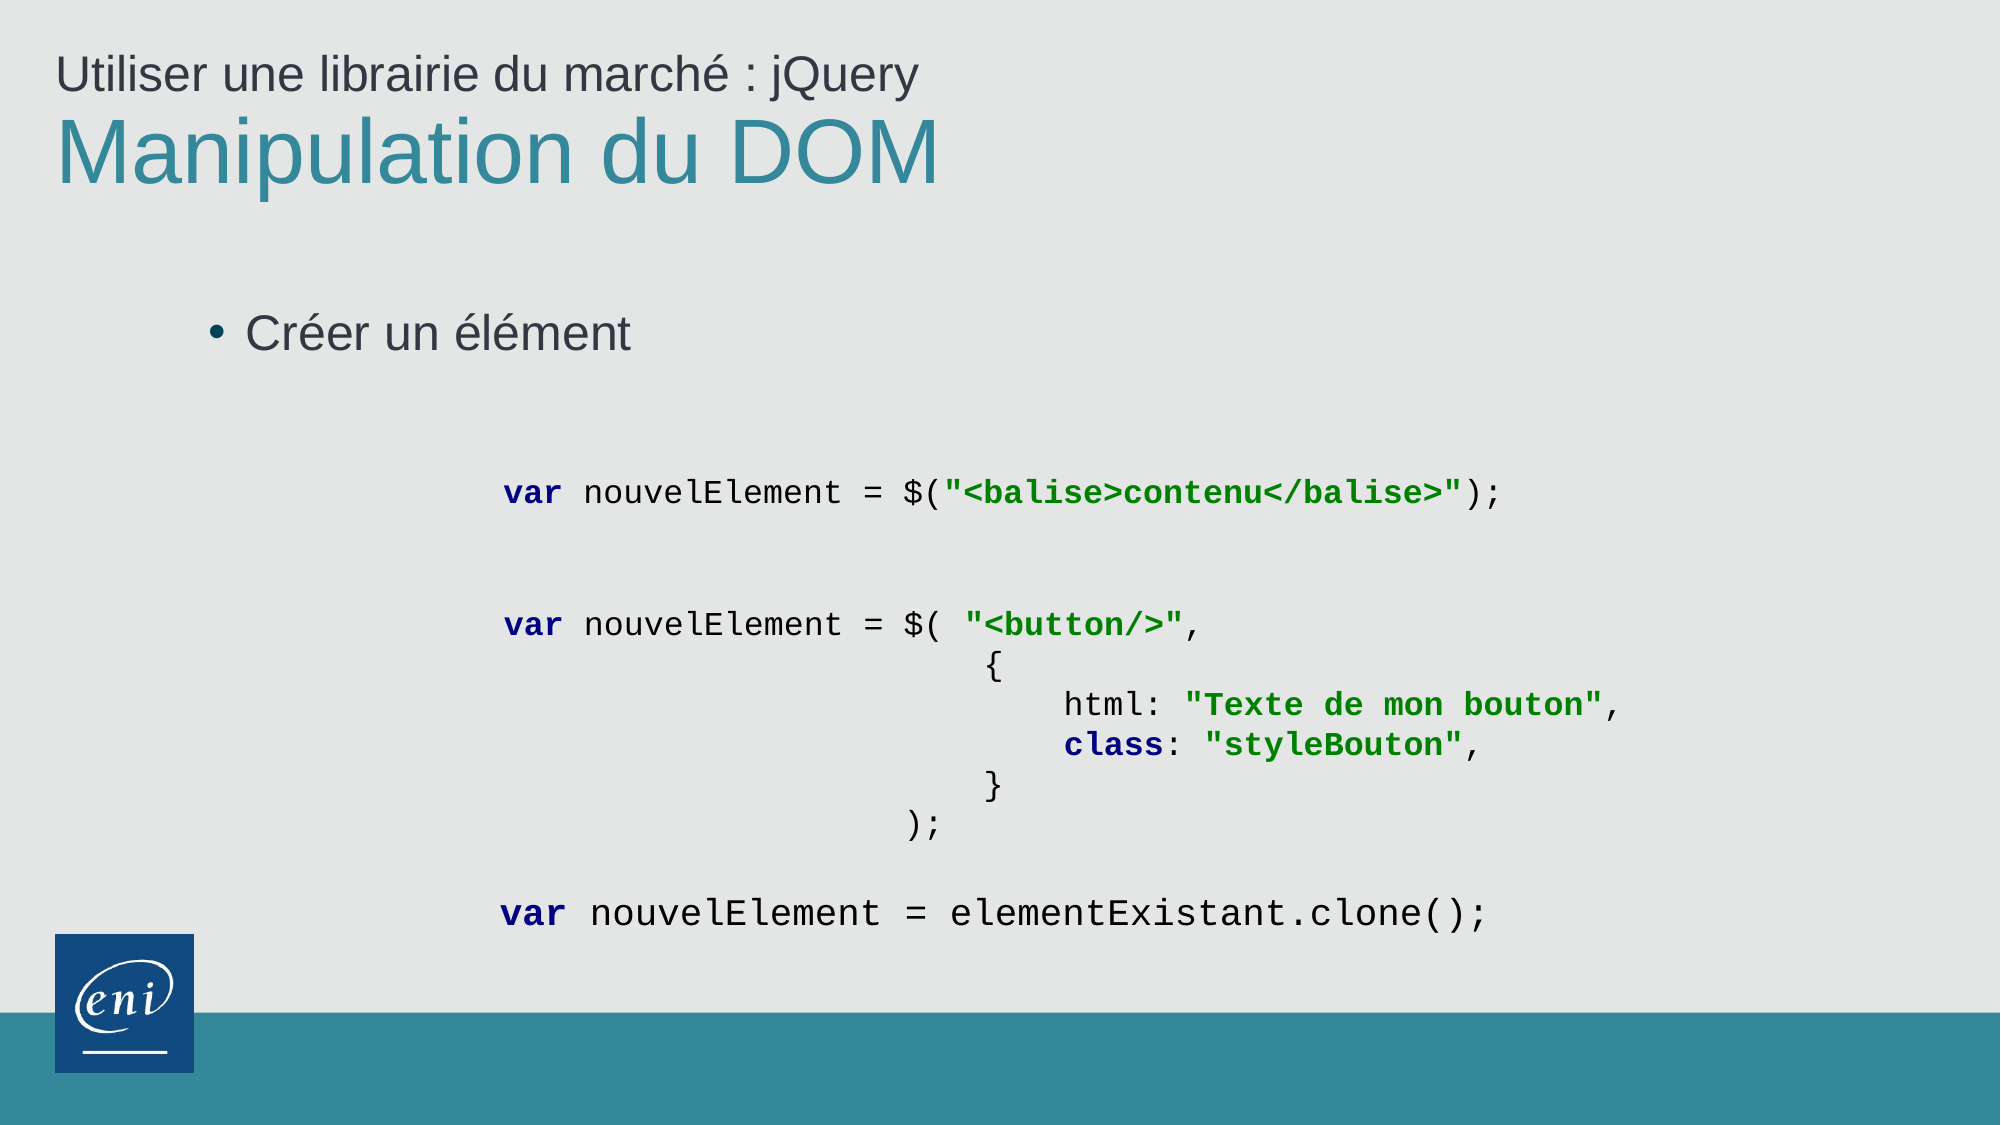

Utiliser une librairie du marché : jQuery
# Manipulation du DOM
Créer un élément

var nouvelElement = $("<balise>contenu</balise>");
var nouvelElement = $( "<button/>",
                        {
                            html: "Texte de mon bouton",
                            class: "styleBouton",
                        }
                    );
var nouvelElement = elementExistant.clone();